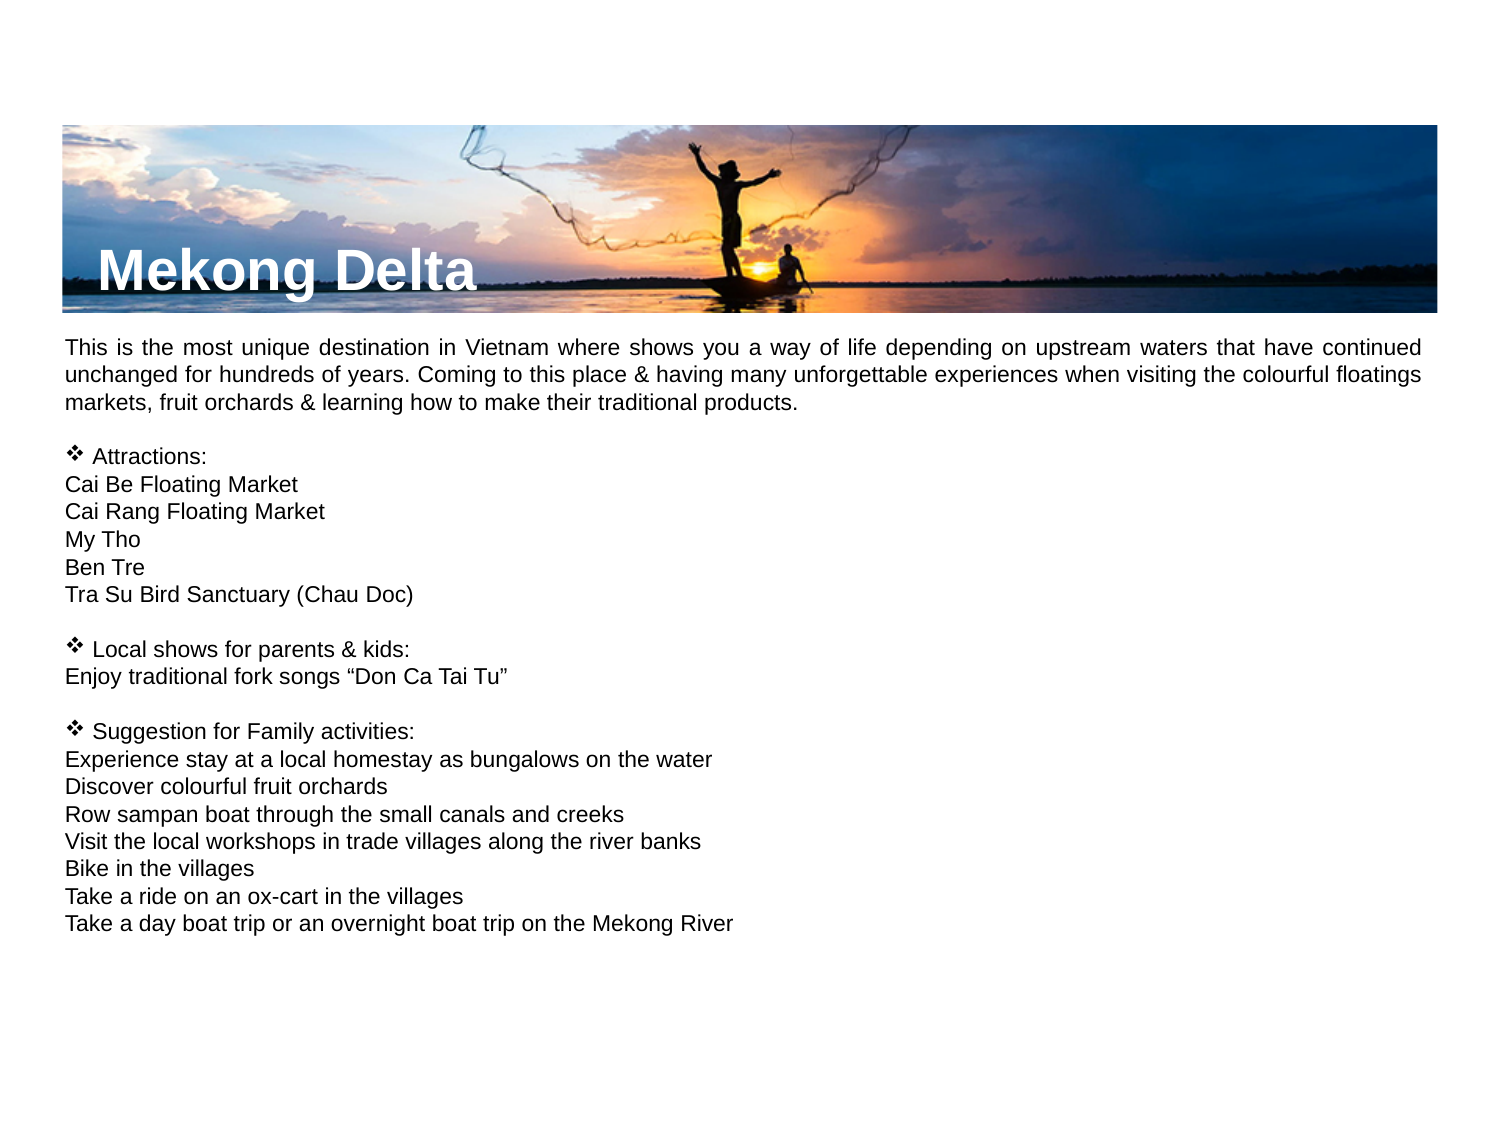

Mekong Delta
This is the most unique destination in Vietnam where shows you a way of life depending on upstream waters that have continued unchanged for hundreds of years. Coming to this place & having many unforgettable experiences when visiting the colourful floatings markets, fruit orchards & learning how to make their traditional products.

 Attractions:
Cai Be Floating Market
Cai Rang Floating Market
My Tho
Ben Tre
Tra Su Bird Sanctuary (Chau Doc)

 Local shows for parents & kids:
Enjoy traditional fork songs “Don Ca Tai Tu”

 Suggestion for Family activities:
Experience stay at a local homestay as bungalows on the water
Discover colourful fruit orchards
Row sampan boat through the small canals and creeks
Visit the local workshops in trade villages along the river banks
Bike in the villages
Take a ride on an ox-cart in the villages
Take a day boat trip or an overnight boat trip on the Mekong River